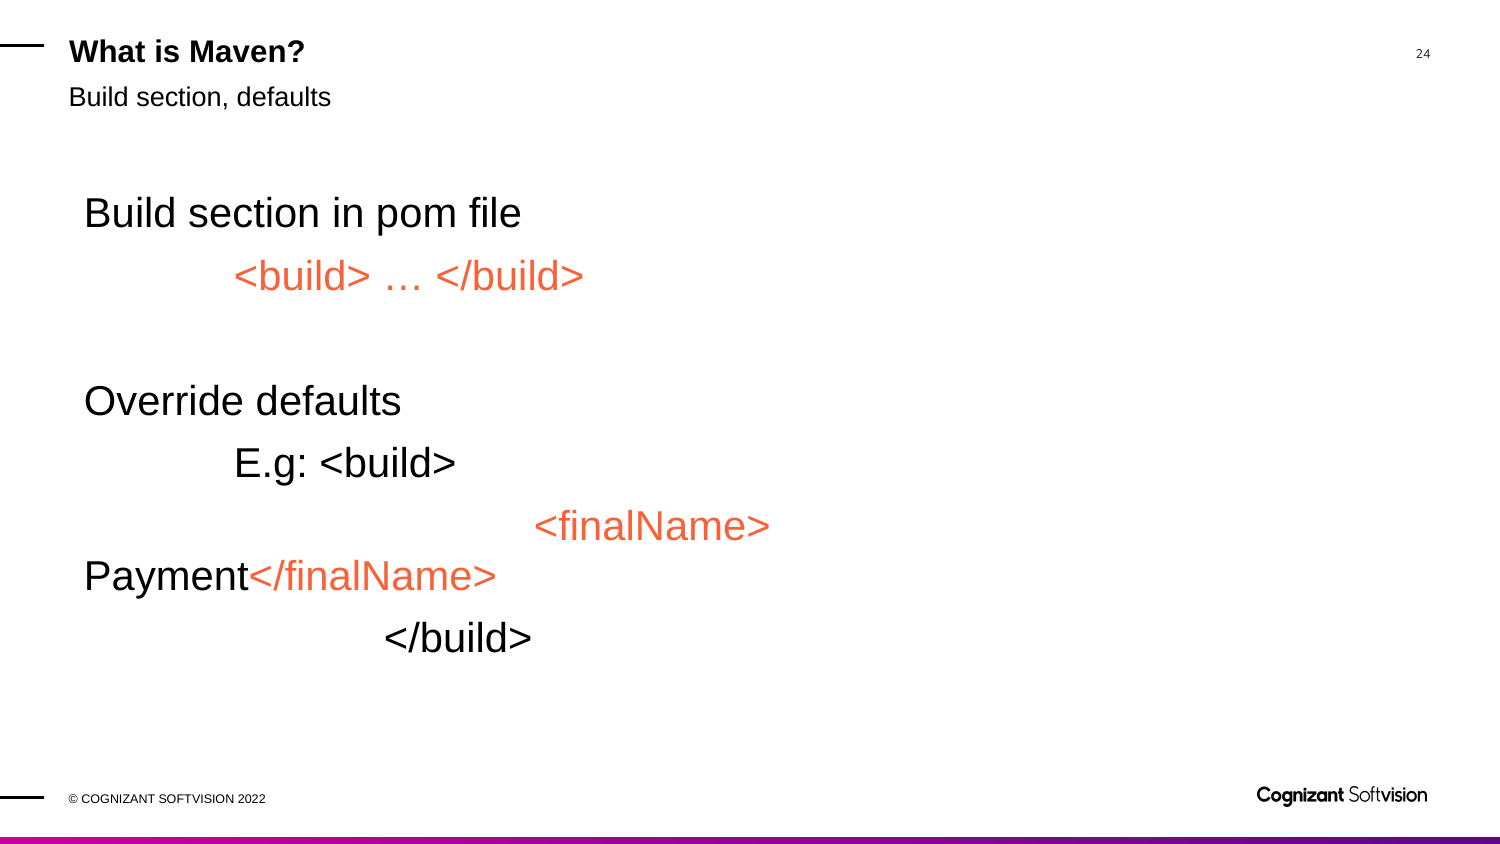

# What is Maven?
Build section, defaults
Build section in pom file
	<build> … </build>

Override defaults
	E.g: <build>
			<finalName> Payment</finalName>
		</build>